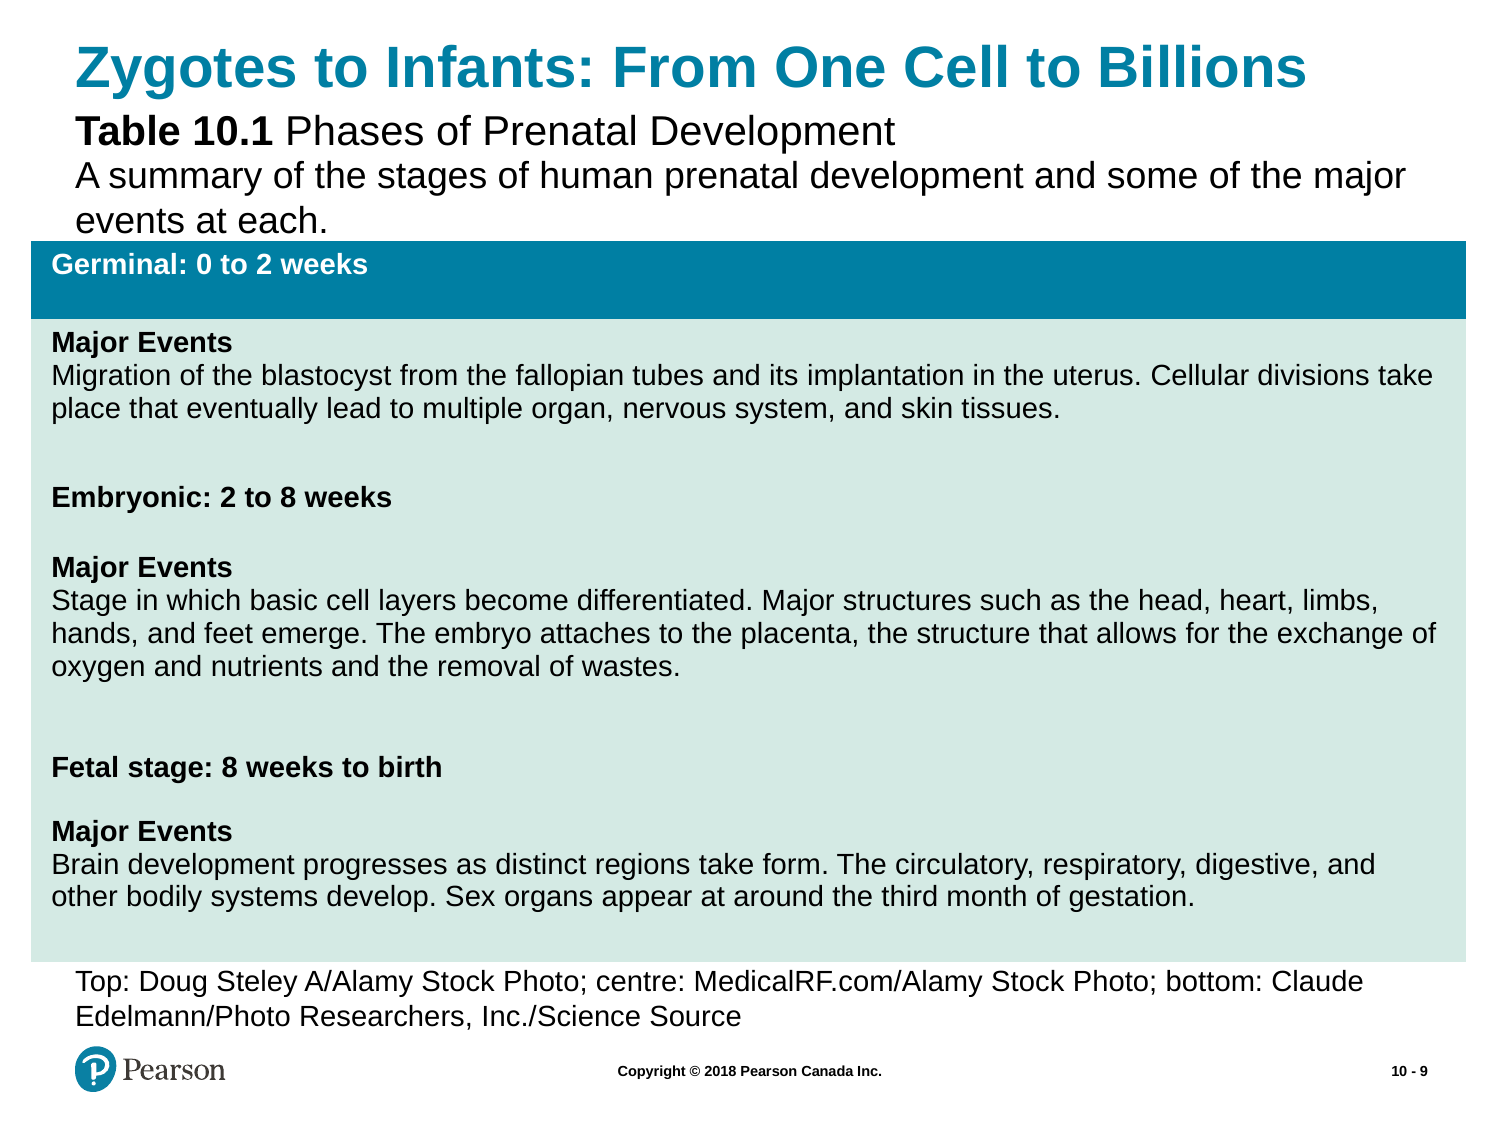

# Zygotes to Infants: From One Cell to Billions
Table 10.1 Phases of Prenatal Development
A summary of the stages of human prenatal development and some of the major events at each.
| Germinal: 0 to 2 weeks |
| --- |
| Major Events Migration of the blastocyst from the fallopian tubes and its implantation in the uterus. Cellular divisions take place that eventually lead to multiple organ, nervous system, and skin tissues. |
| Embryonic: 2 to 8 weeks |
| Major Events Stage in which basic cell layers become differentiated. Major structures such as the head, heart, limbs, hands, and feet emerge. The embryo attaches to the placenta, the structure that allows for the exchange of oxygen and nutrients and the removal of wastes. |
| Fetal stage: 8 weeks to birth |
| Major Events Brain development progresses as distinct regions take form. The circulatory, respiratory, digestive, and other bodily systems develop. Sex organs appear at around the third month of gestation. |
Top: Doug Steley A/Alamy Stock Photo; centre: MedicalRF.com/Alamy Stock Photo; bottom: Claude Edelmann/Photo Researchers, Inc./Science Source